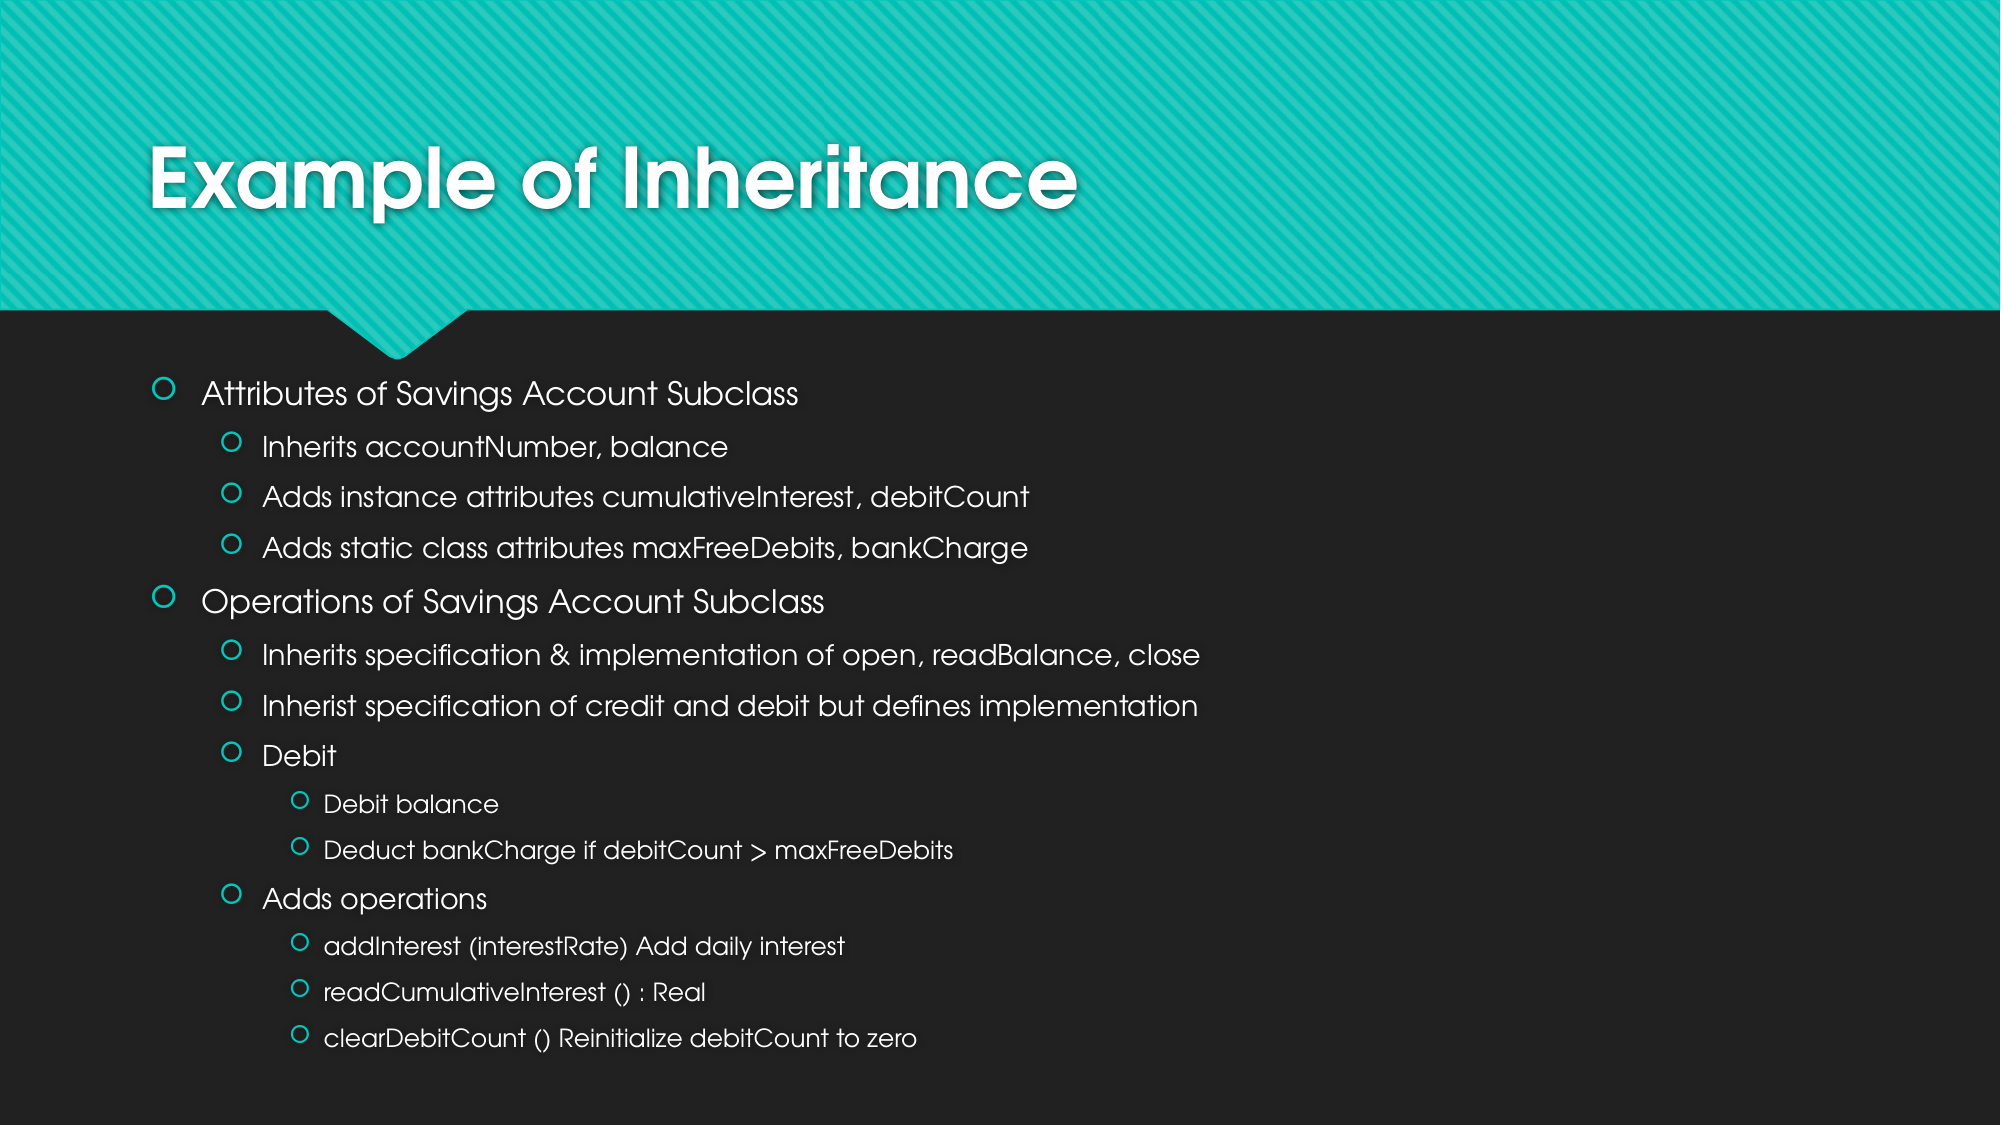

# Example of Inheritance
Attributes of Savings Account Subclass
Inherits accountNumber, balance
Adds instance attributes cumulativeInterest, debitCount
Adds static class attributes maxFreeDebits, bankCharge
Operations of Savings Account Subclass
Inherits specification & implementation of open, readBalance, close
Inherist specification of credit and debit but defines implementation
Debit
Debit balance
Deduct bankCharge if debitCount > maxFreeDebits
Adds operations
addInterest (interestRate) Add daily interest
readCumulativeInterest () : Real
clearDebitCount () Reinitialize debitCount to zero